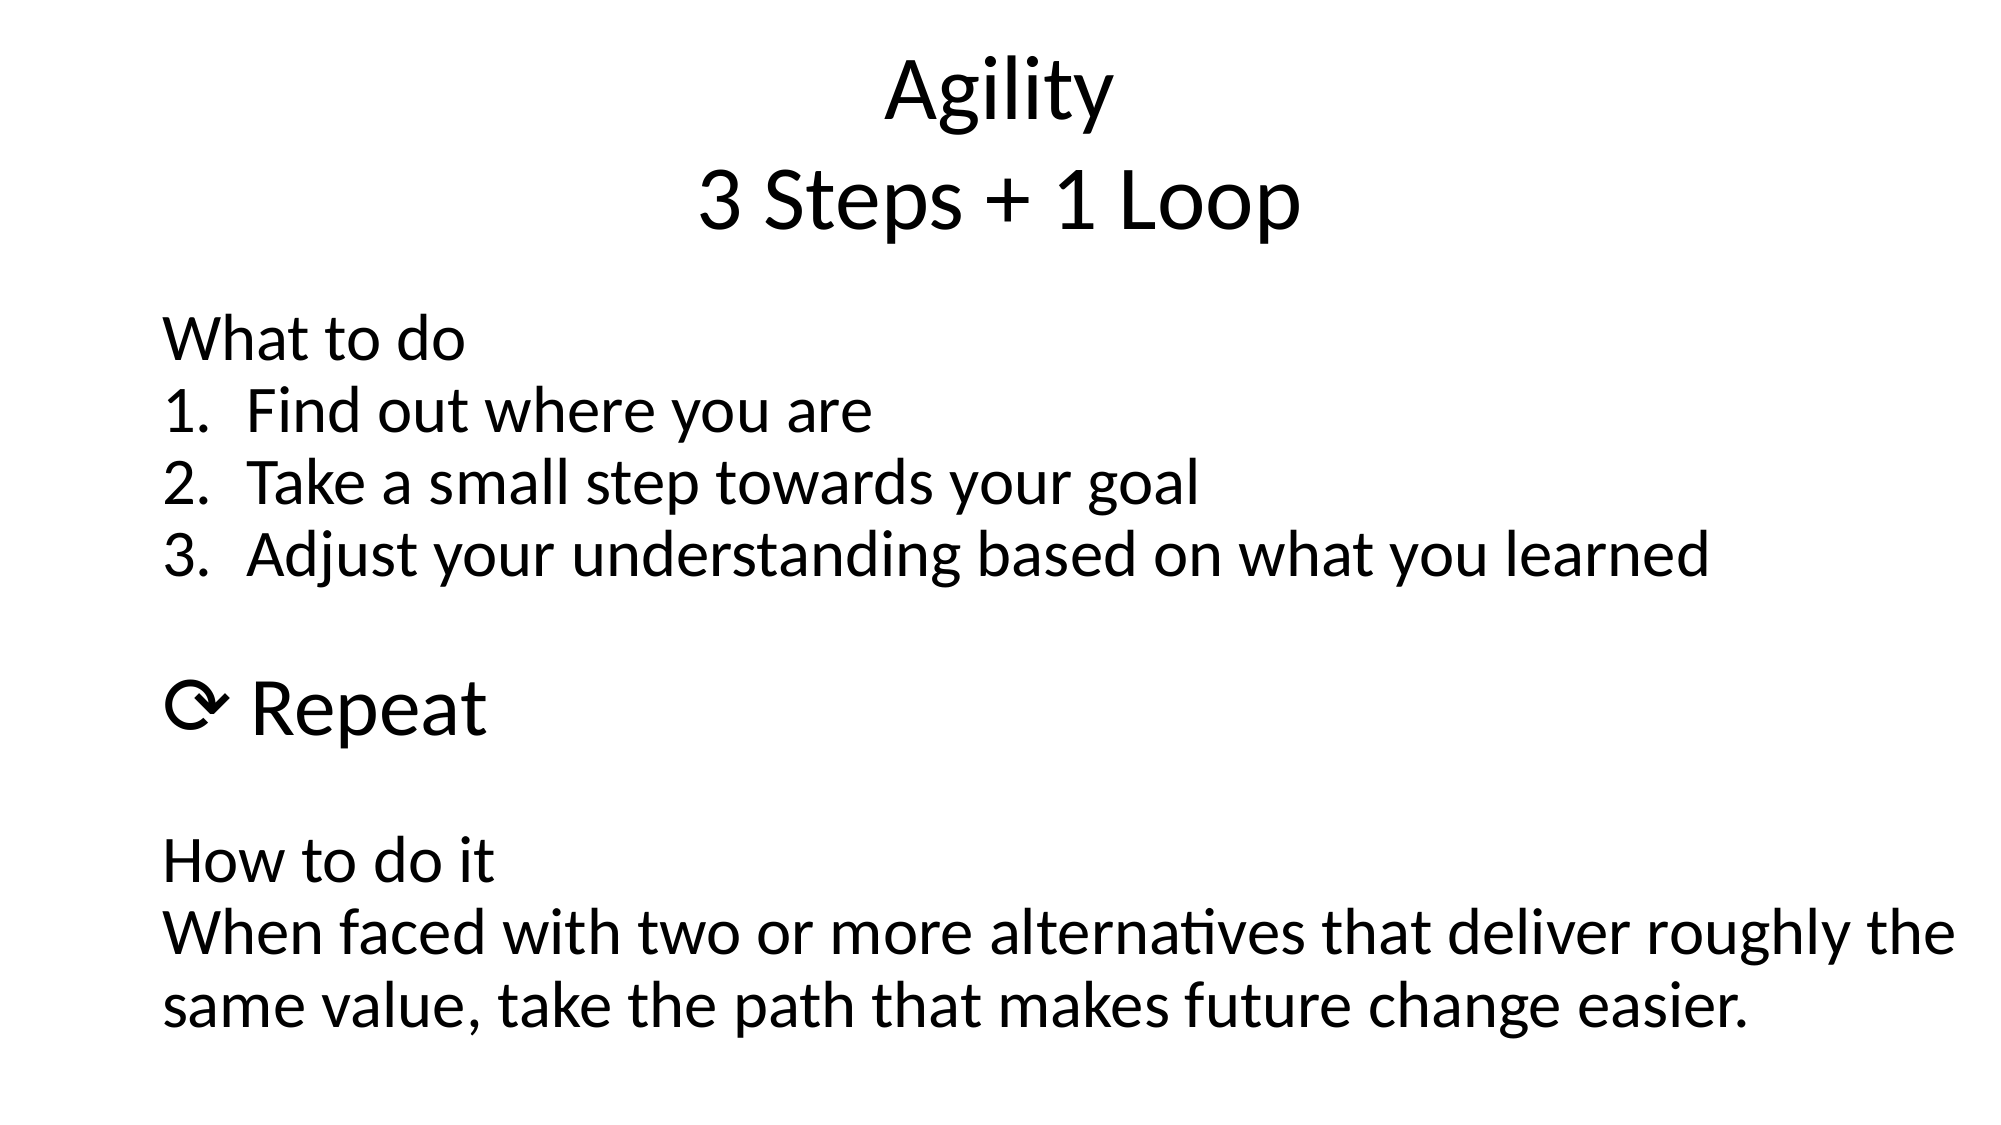

Agility
3 Steps + 1 Loop
What to do
Find out where you are
Take a small step towards your goal
Adjust your understanding based on what you learned

⟳ Repeat

How to do it
When faced with two or more alternatives that deliver roughly the same value, take the path that makes future change easier.